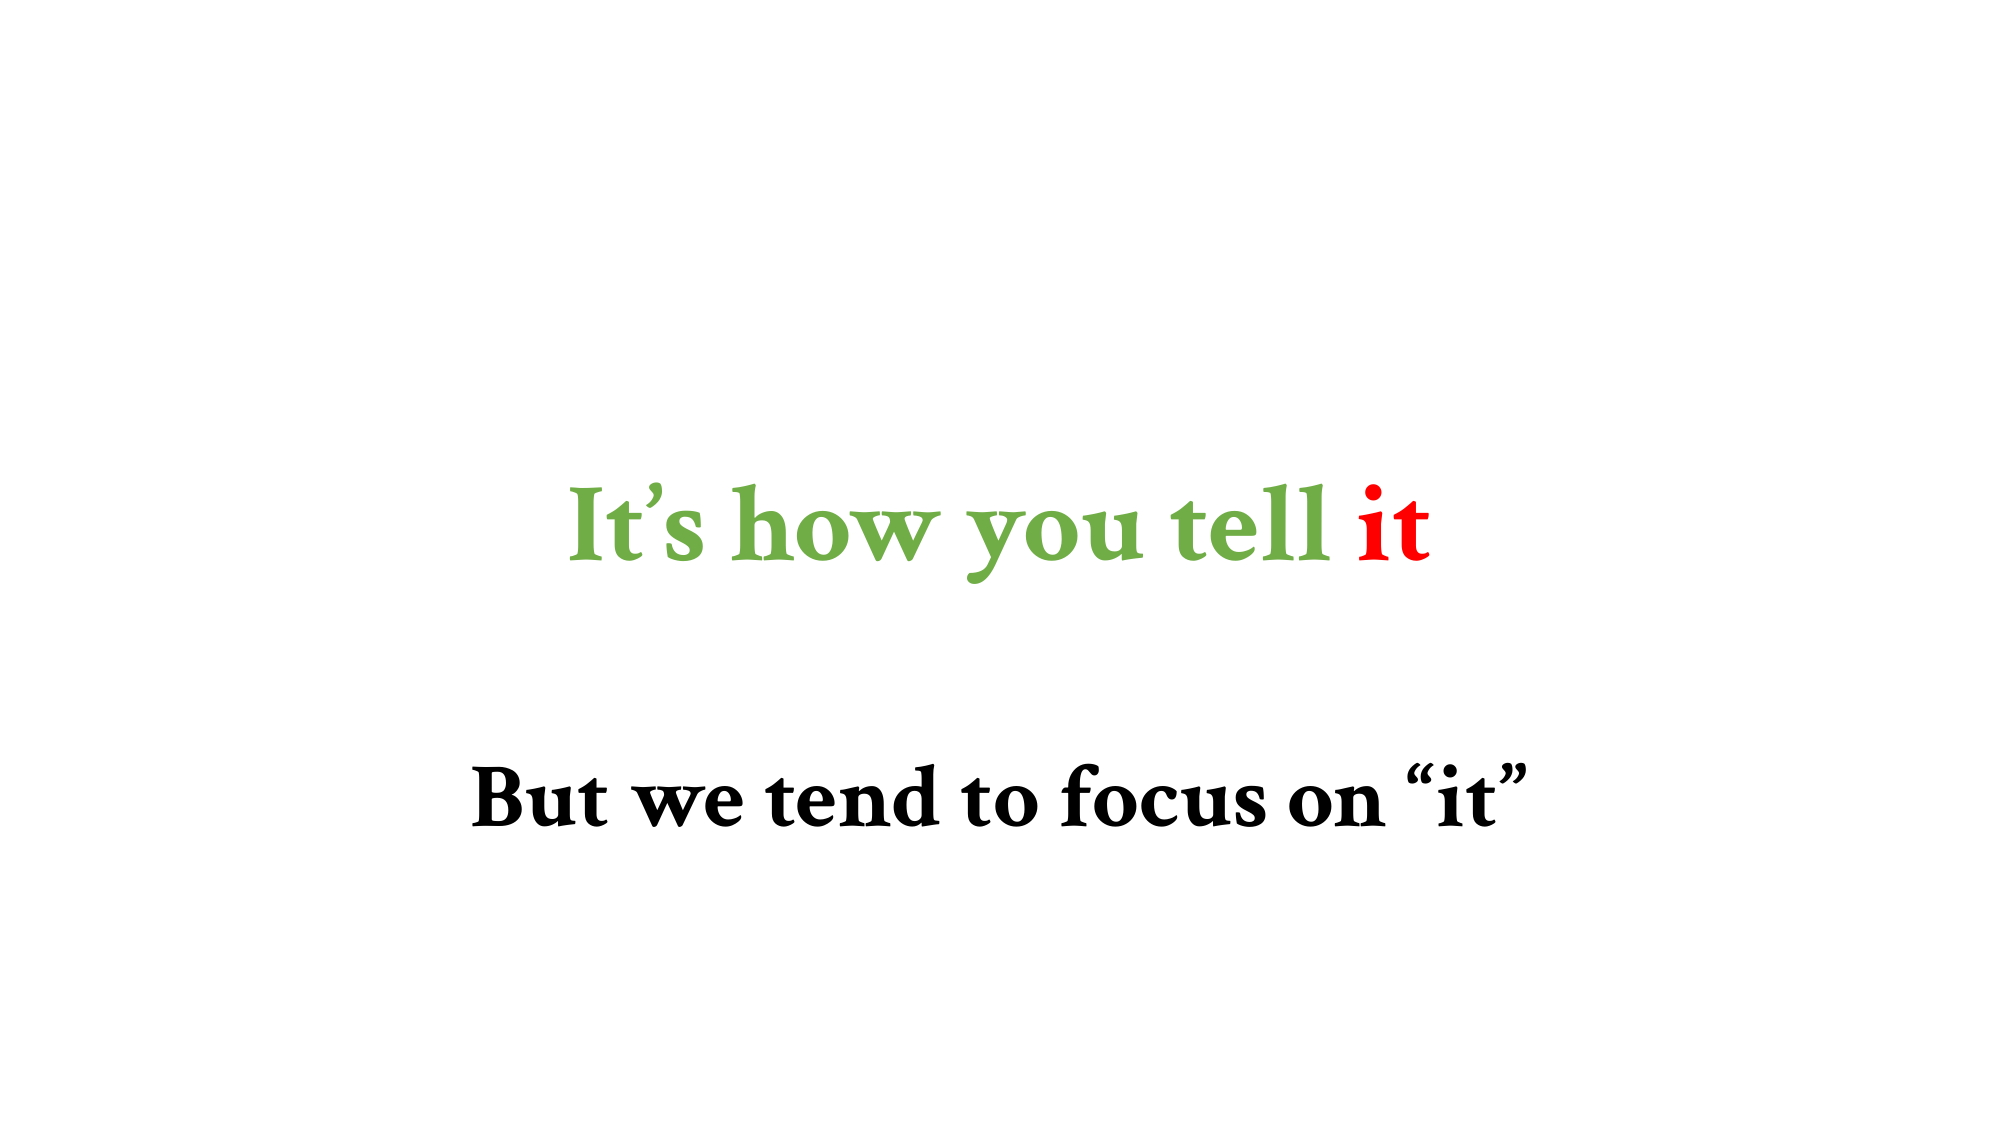

It’s how you tell it

But we tend to focus on “it”